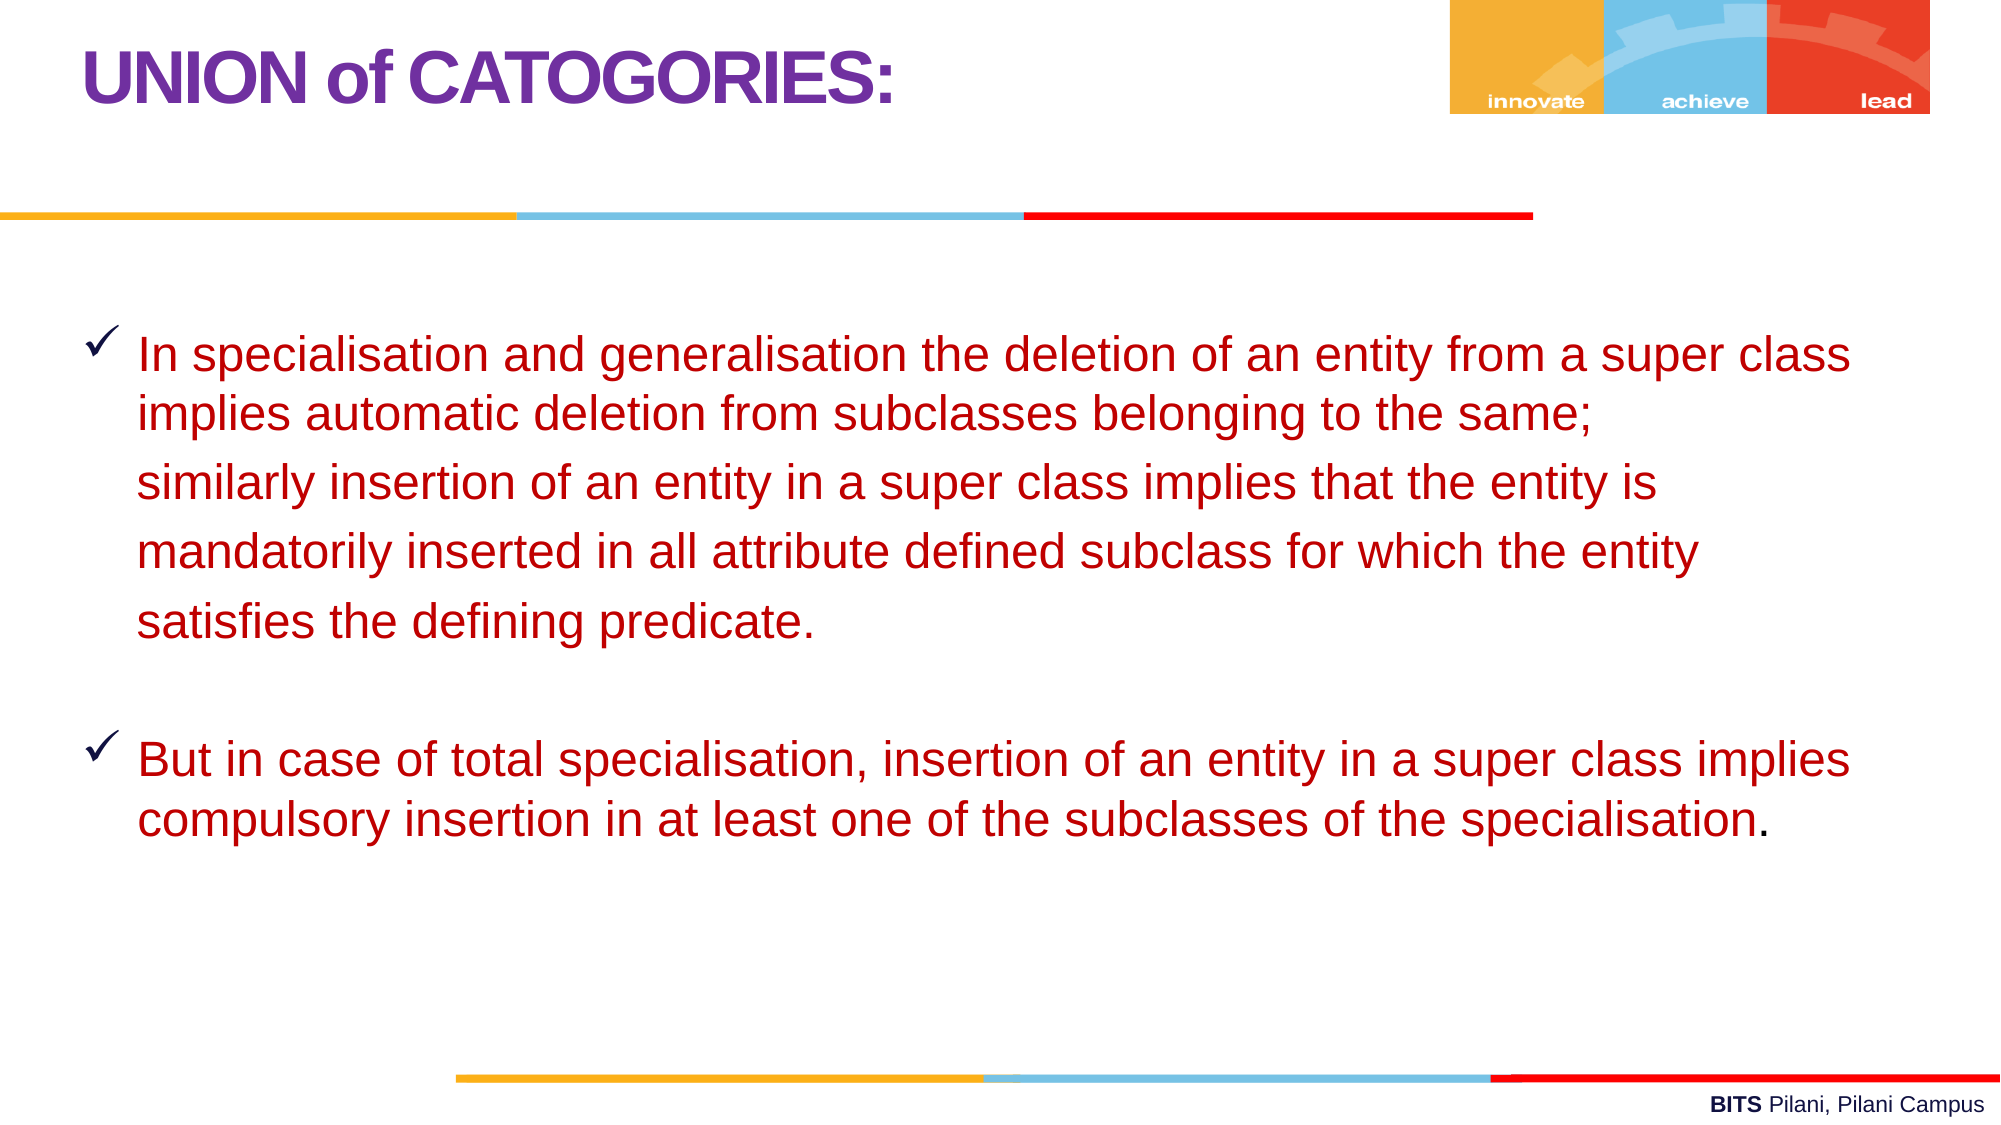

UNION of CATOGORIES:

In specialisation and generalisation the deletion of an entity from a super class implies automatic deletion from subclasses belonging to the same;
    similarly insertion of an entity in a super class implies that the entity is
    mandatorily inserted in all attribute defined subclass for which the entity
    satisfies the defining predicate.

But in case of total specialisation, insertion of an entity in a super class implies compulsory insertion in at least one of the subclasses of the specialisation.